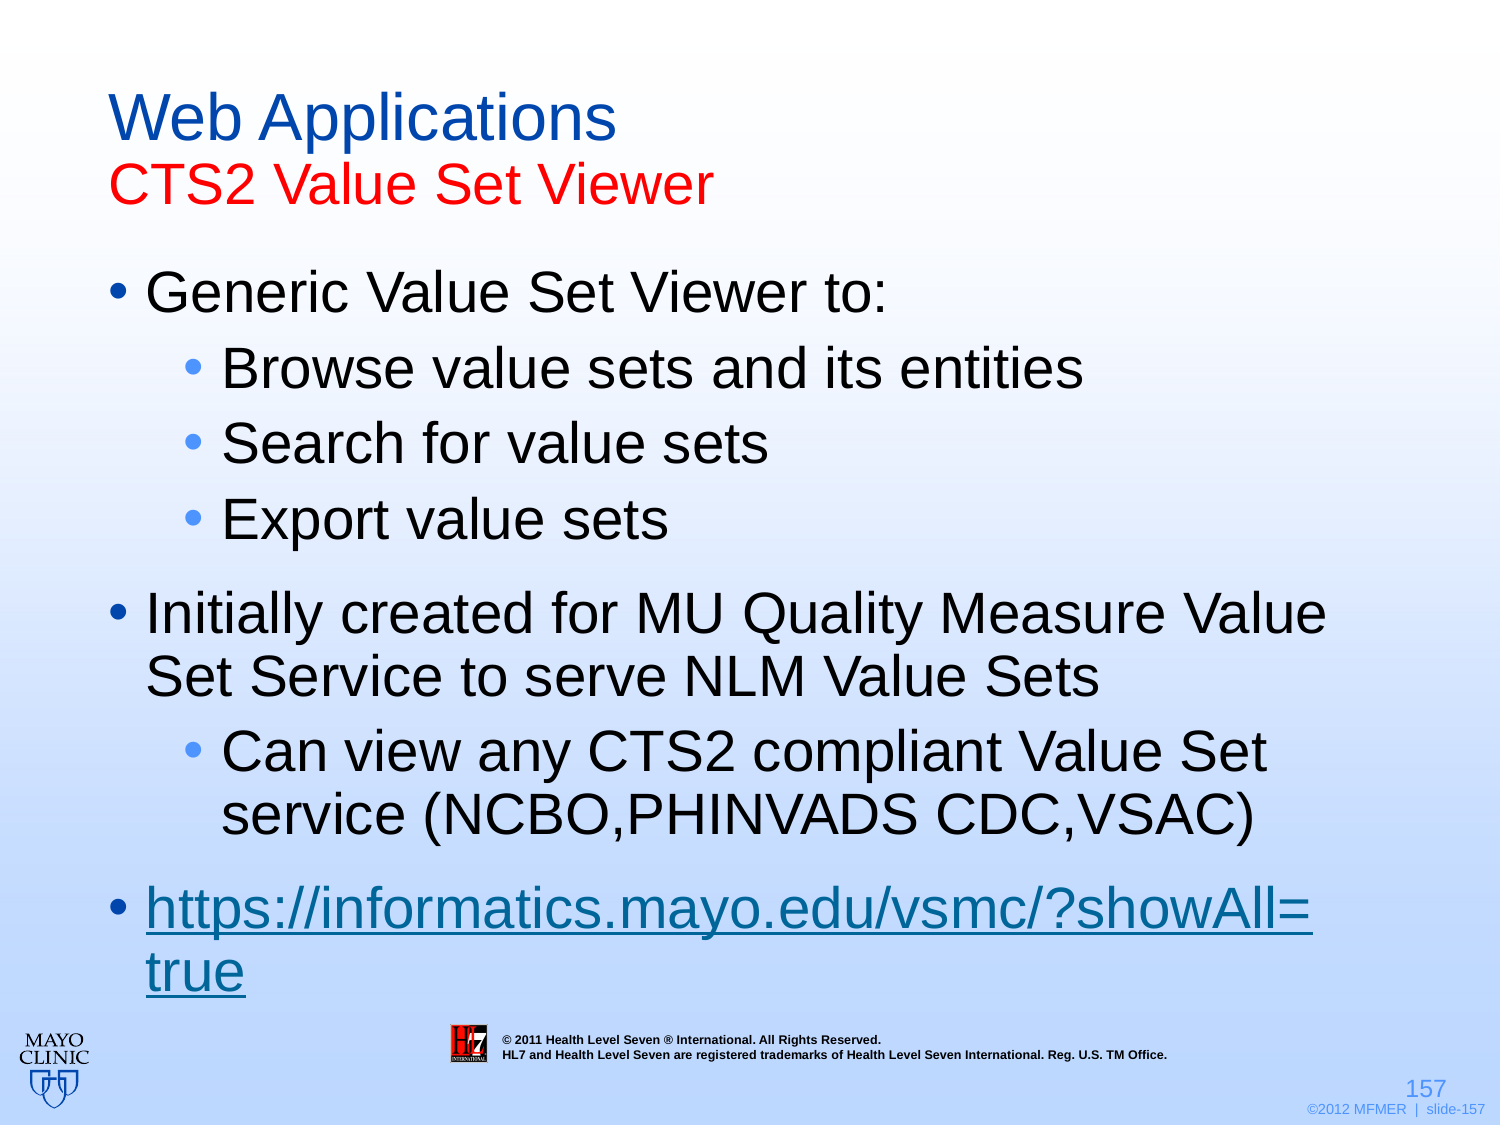

# Web Applications CTS2 Value Set Viewer
Generic Value Set Viewer to:
Browse value sets and its entities
Search for value sets
Export value sets
Initially created for MU Quality Measure Value Set Service to serve NLM Value Sets
Can view any CTS2 compliant Value Set service (NCBO,PHINVADS CDC,VSAC)
https://informatics.mayo.edu/vsmc/?showAll=true

157